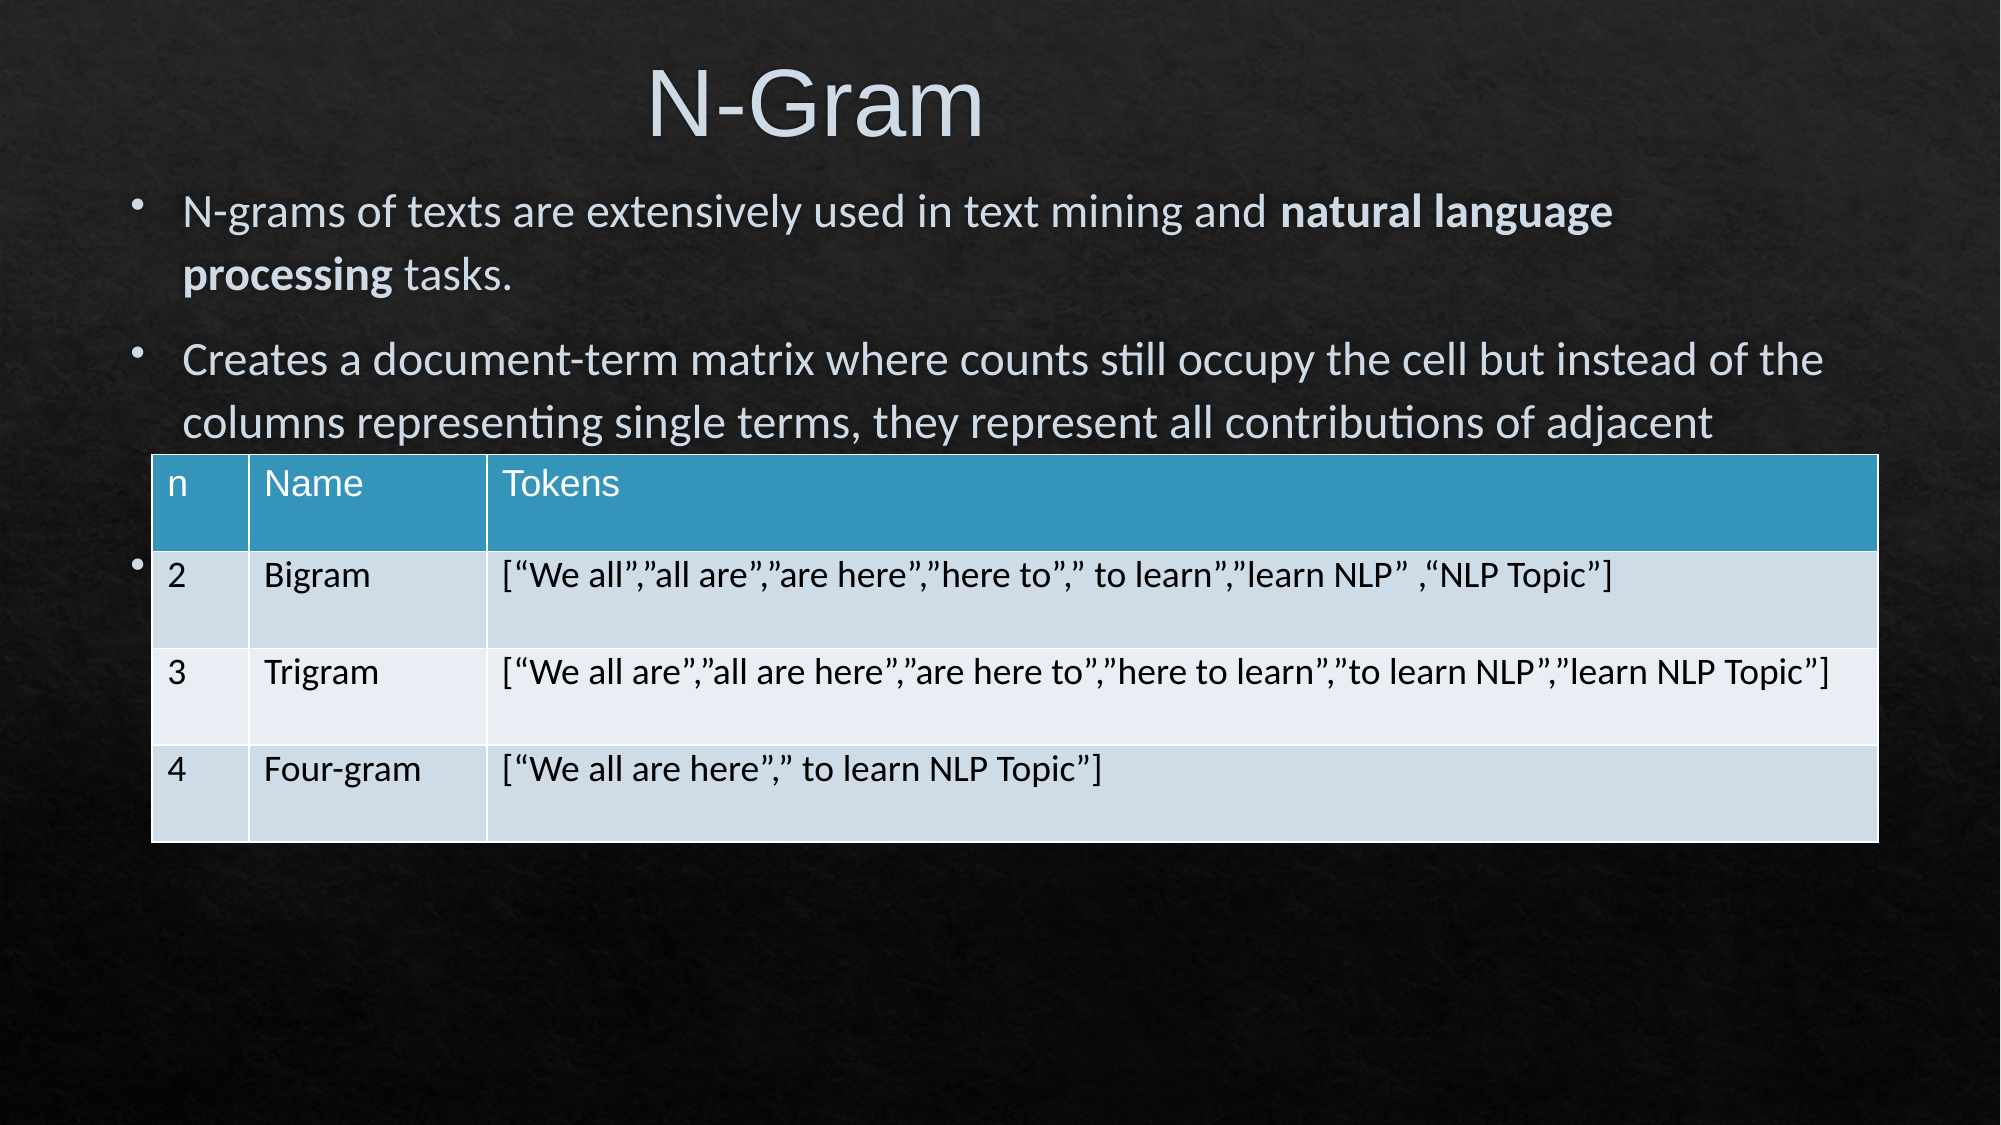

# N-Gram
N-grams of texts are extensively used in text mining and natural language processing tasks.
Creates a document-term matrix where counts still occupy the cell but instead of the columns representing single terms, they represent all contributions of adjacent words of length n in your text.
“We all are here to learn NLP Topic”

| n | Name | Tokens |
| --- | --- | --- |
| 2 | Bigram | [“We all”,”all are”,”are here”,”here to”,” to learn”,”learn NLP” ,“NLP Topic”] |
| 3 | Trigram | [“We all are”,”all are here”,”are here to”,”here to learn”,”to learn NLP”,”learn NLP Topic”] |
| 4 | Four-gram | [“We all are here”,” to learn NLP Topic”] |